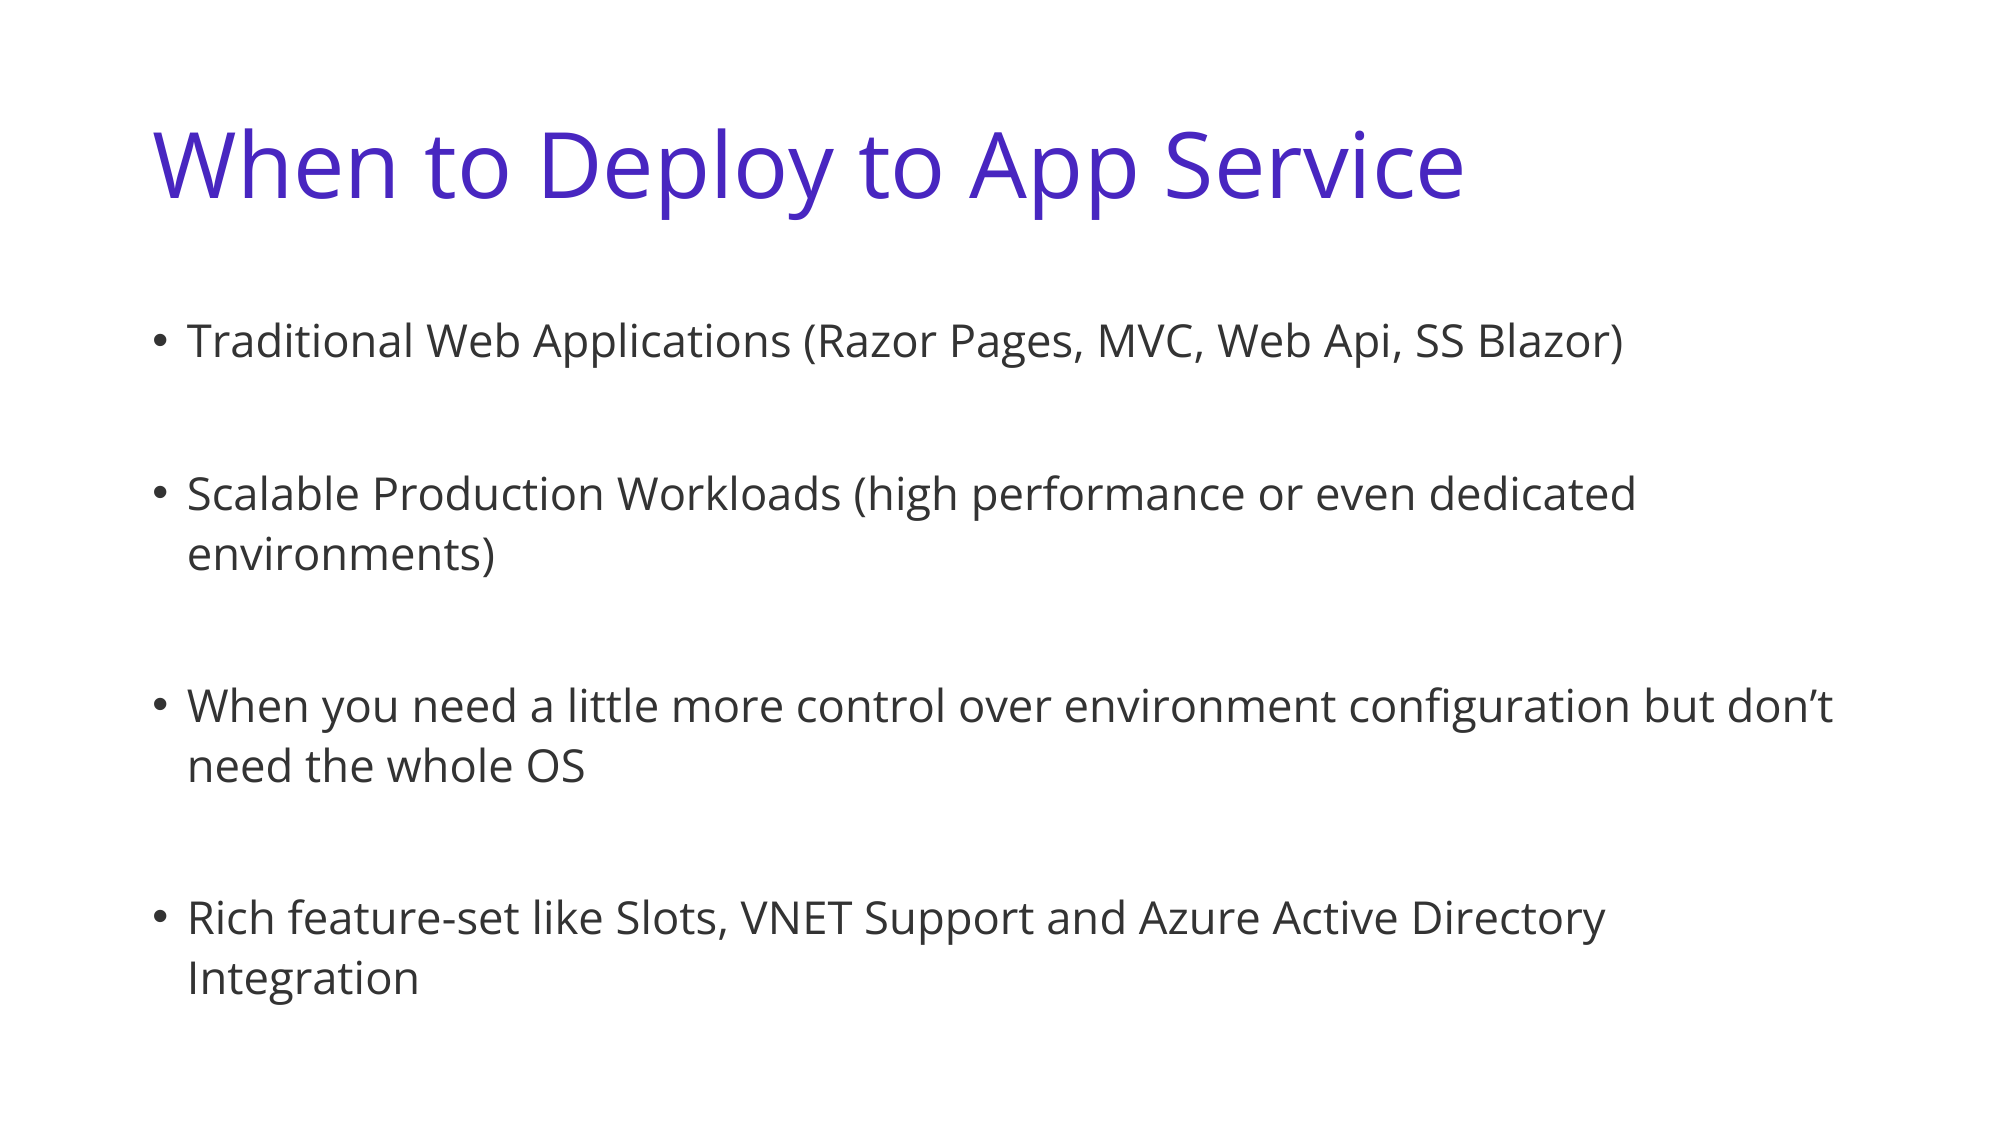

# When to Deploy to App Service
Traditional Web Applications (Razor Pages, MVC, Web Api, SS Blazor)

Scalable Production Workloads (high performance or even dedicated environments)

When you need a little more control over environment configuration but don’t need the whole OS

Rich feature-set like Slots, VNET Support and Azure Active Directory Integration